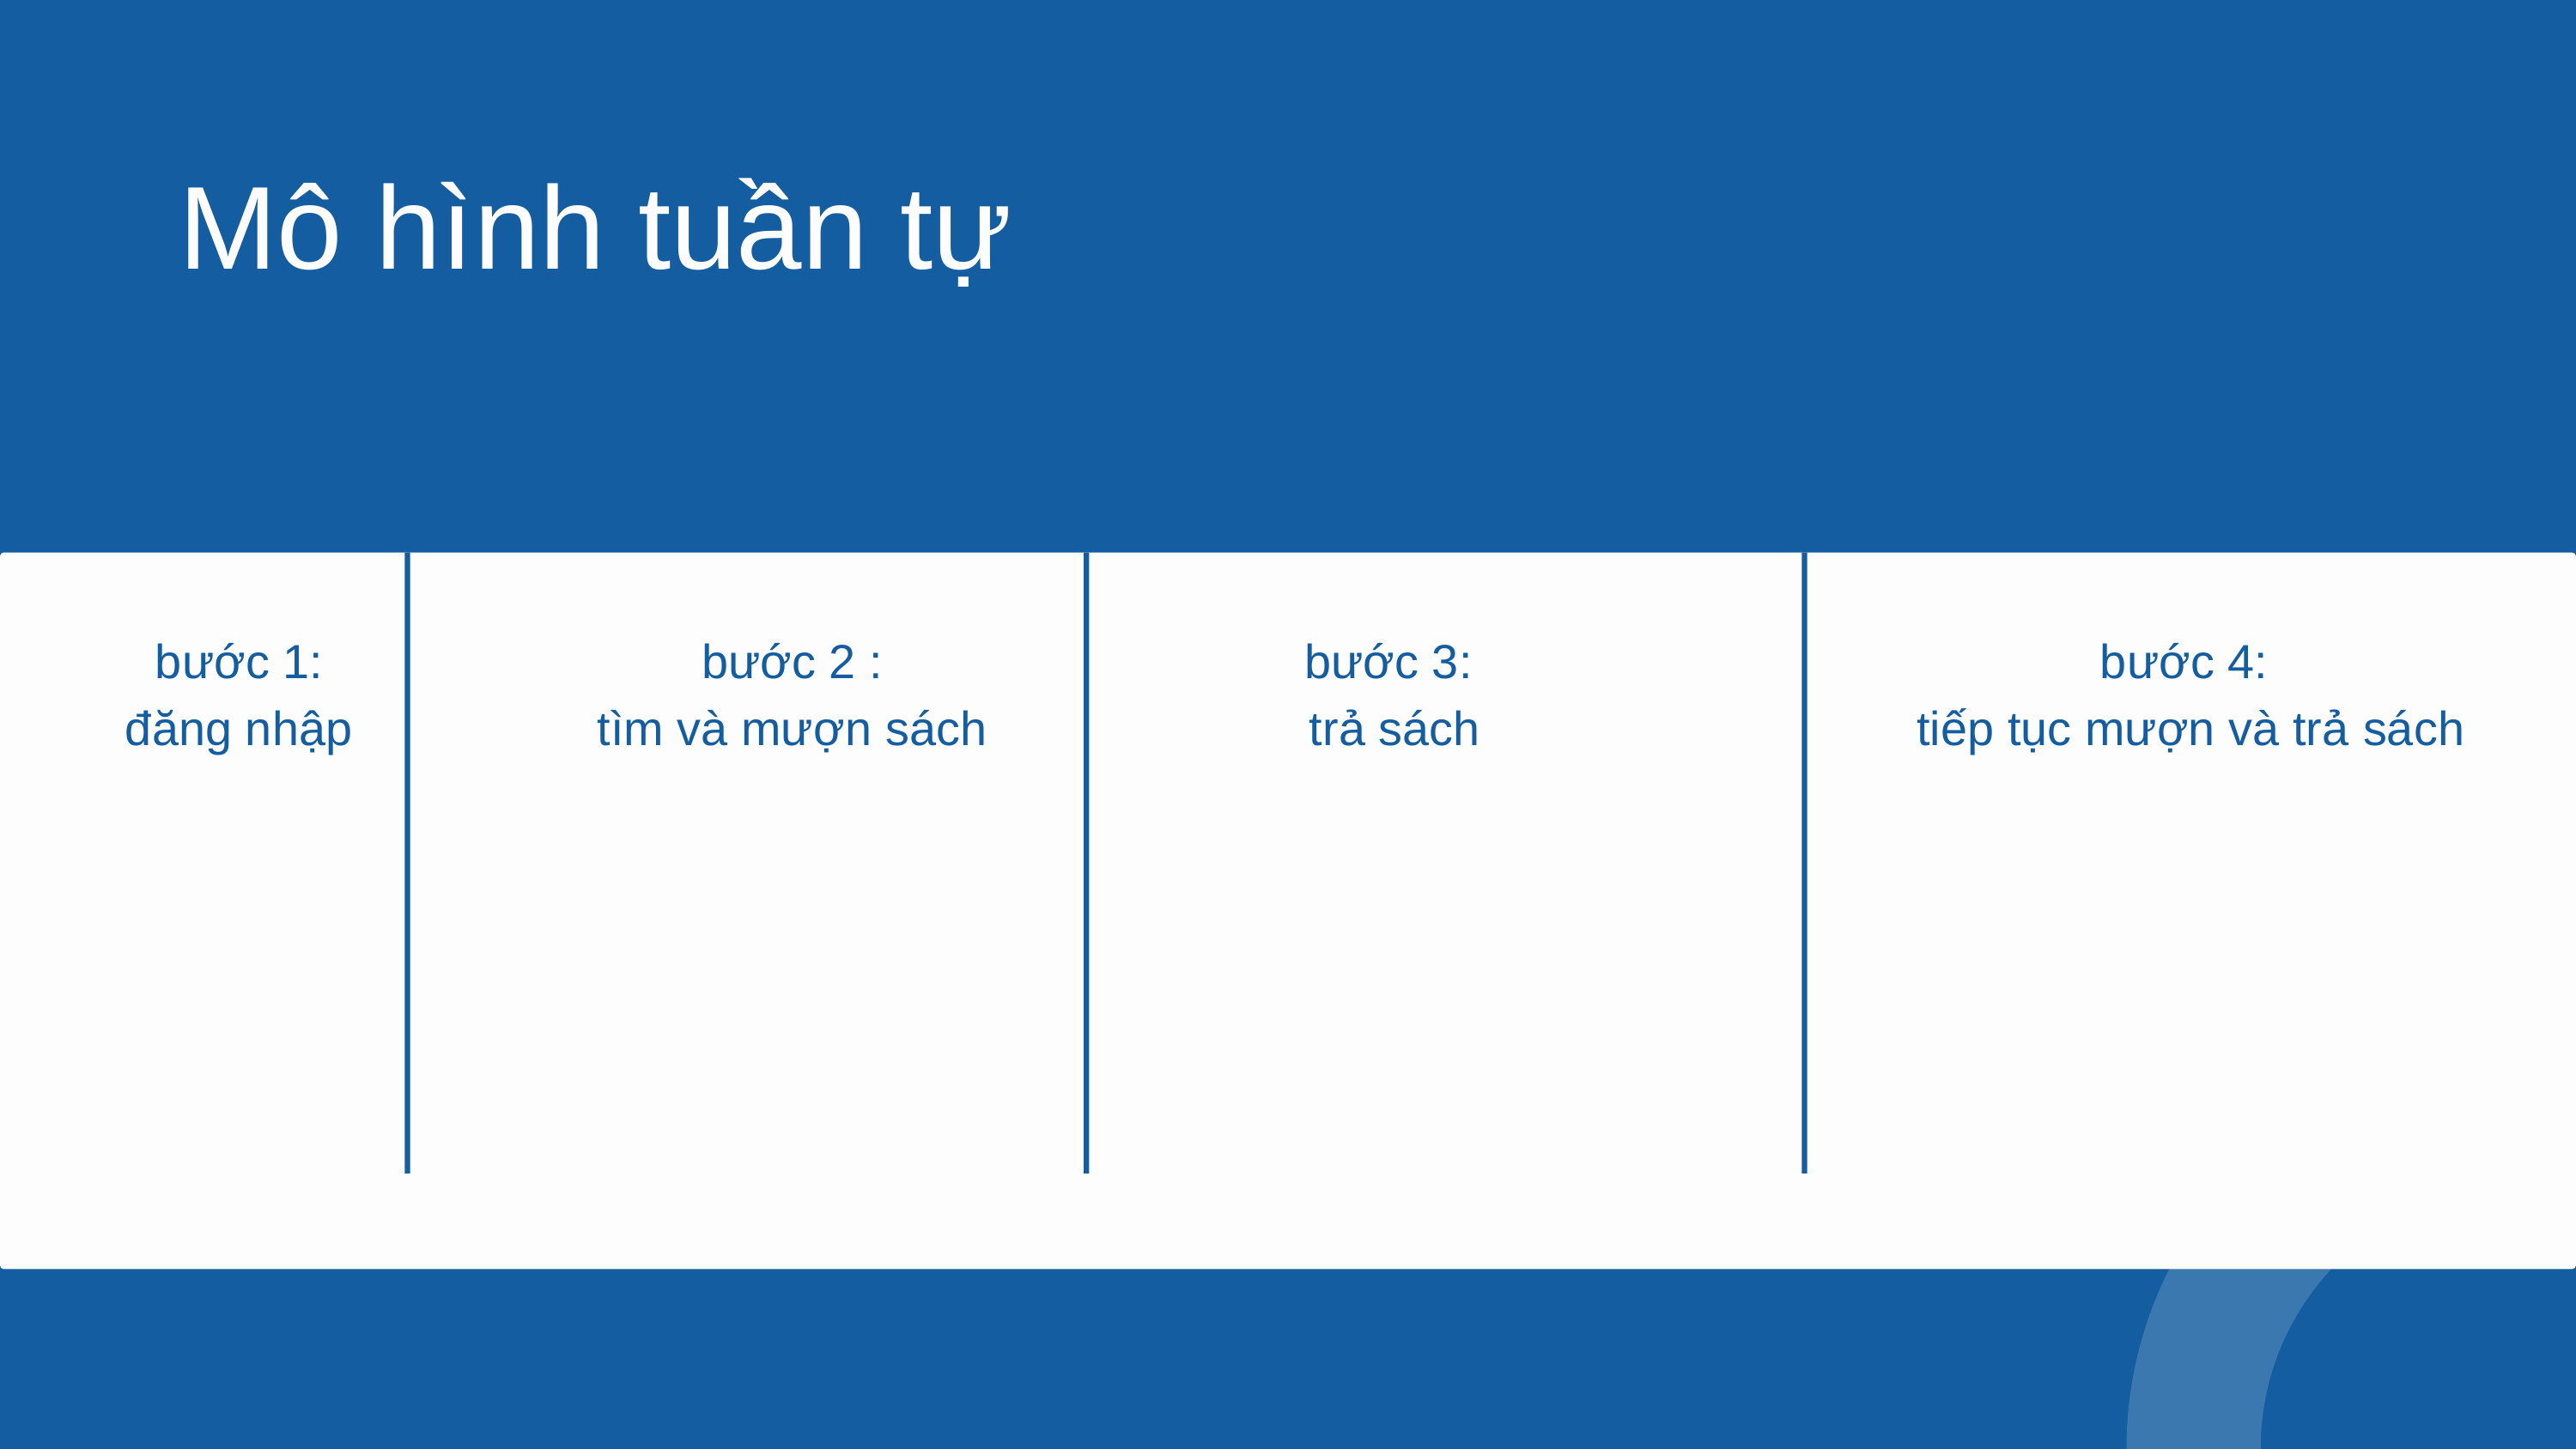

Mô hình tuần tự

bước 1:
đăng nhập
bước 2 :
tìm và mượn sách
bước 3:
trả sách
bước 4:
 tiếp tục mượn và trả sách